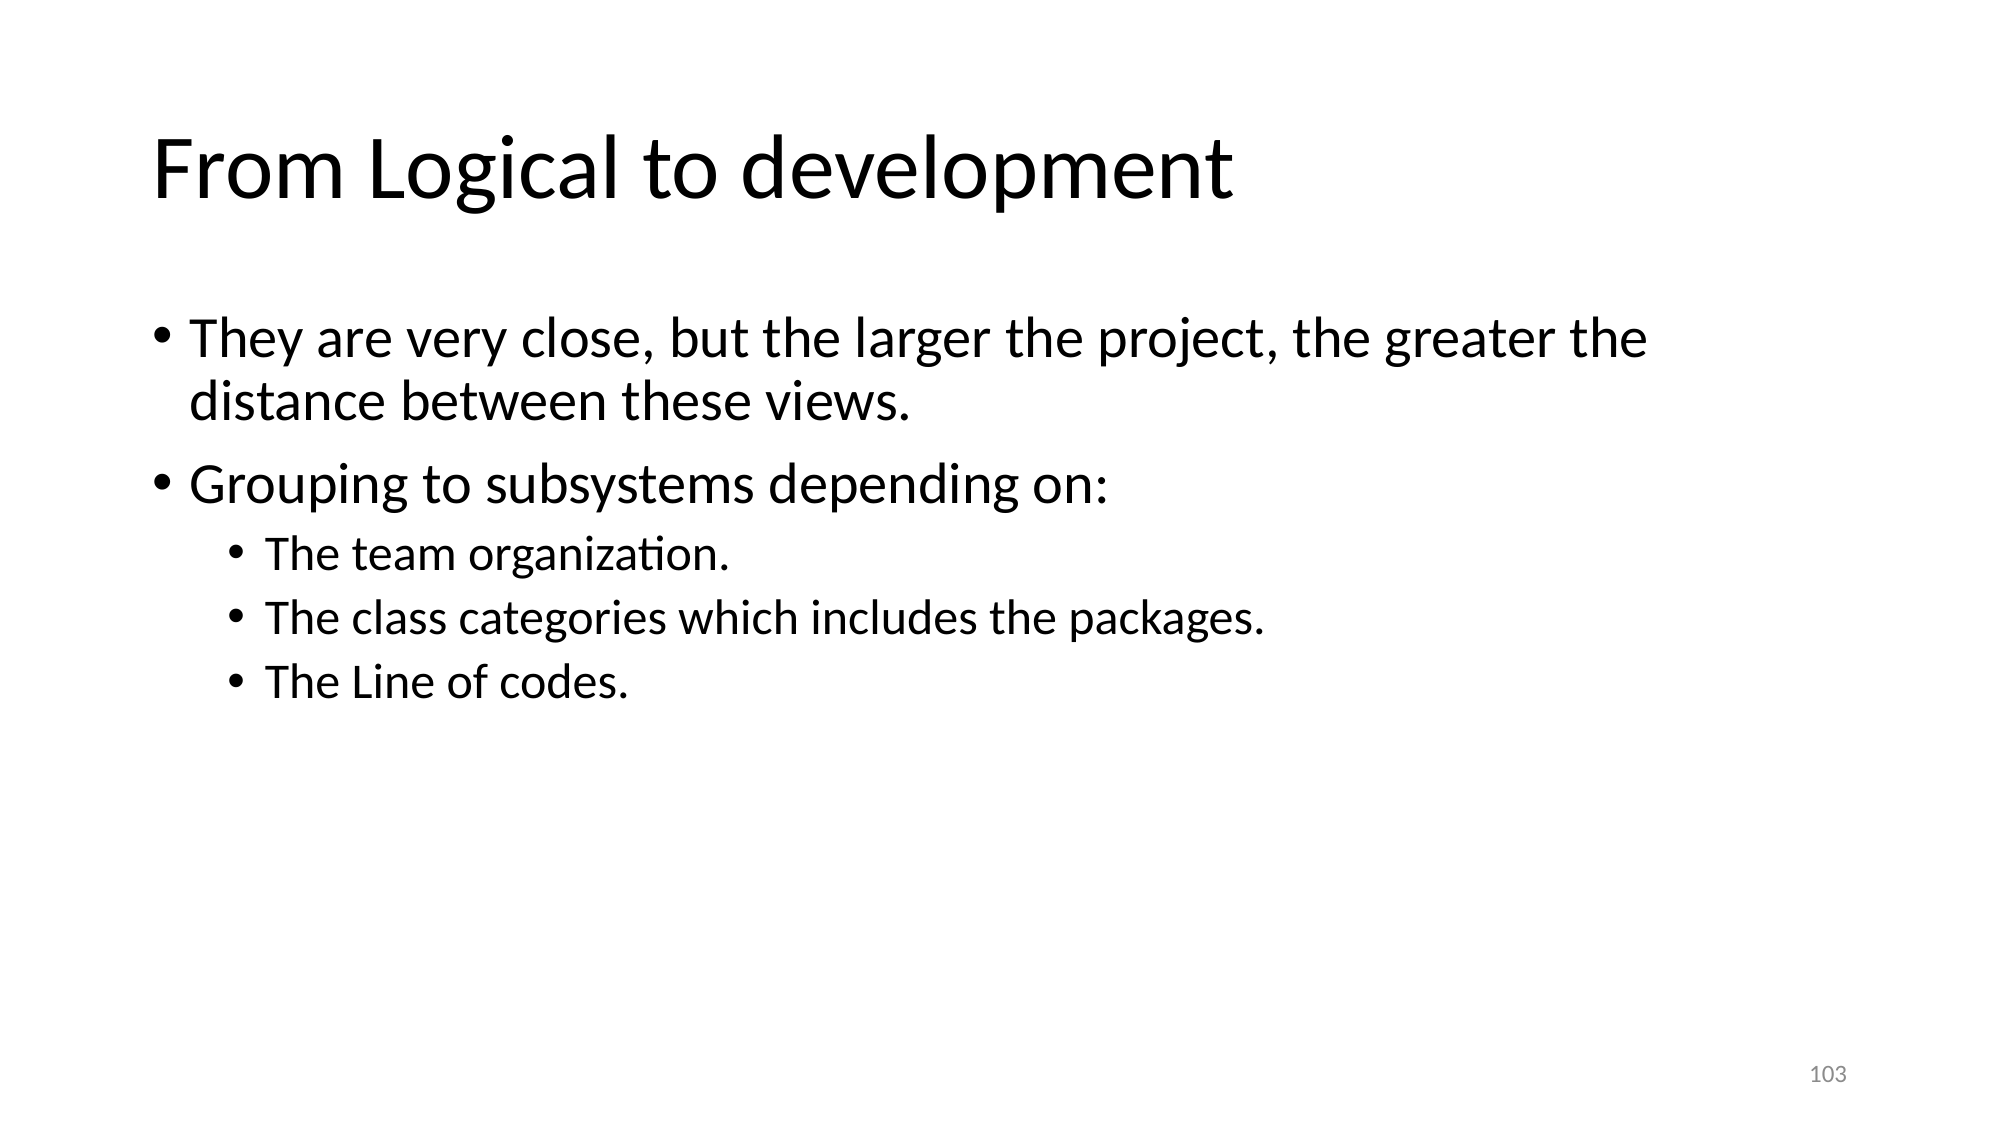

# From Logical to development
They are very close, but the larger the project, the greater the distance between these views.
Grouping to subsystems depending on:
The team organization.
The class categories which includes the packages.
The Line of codes.
103